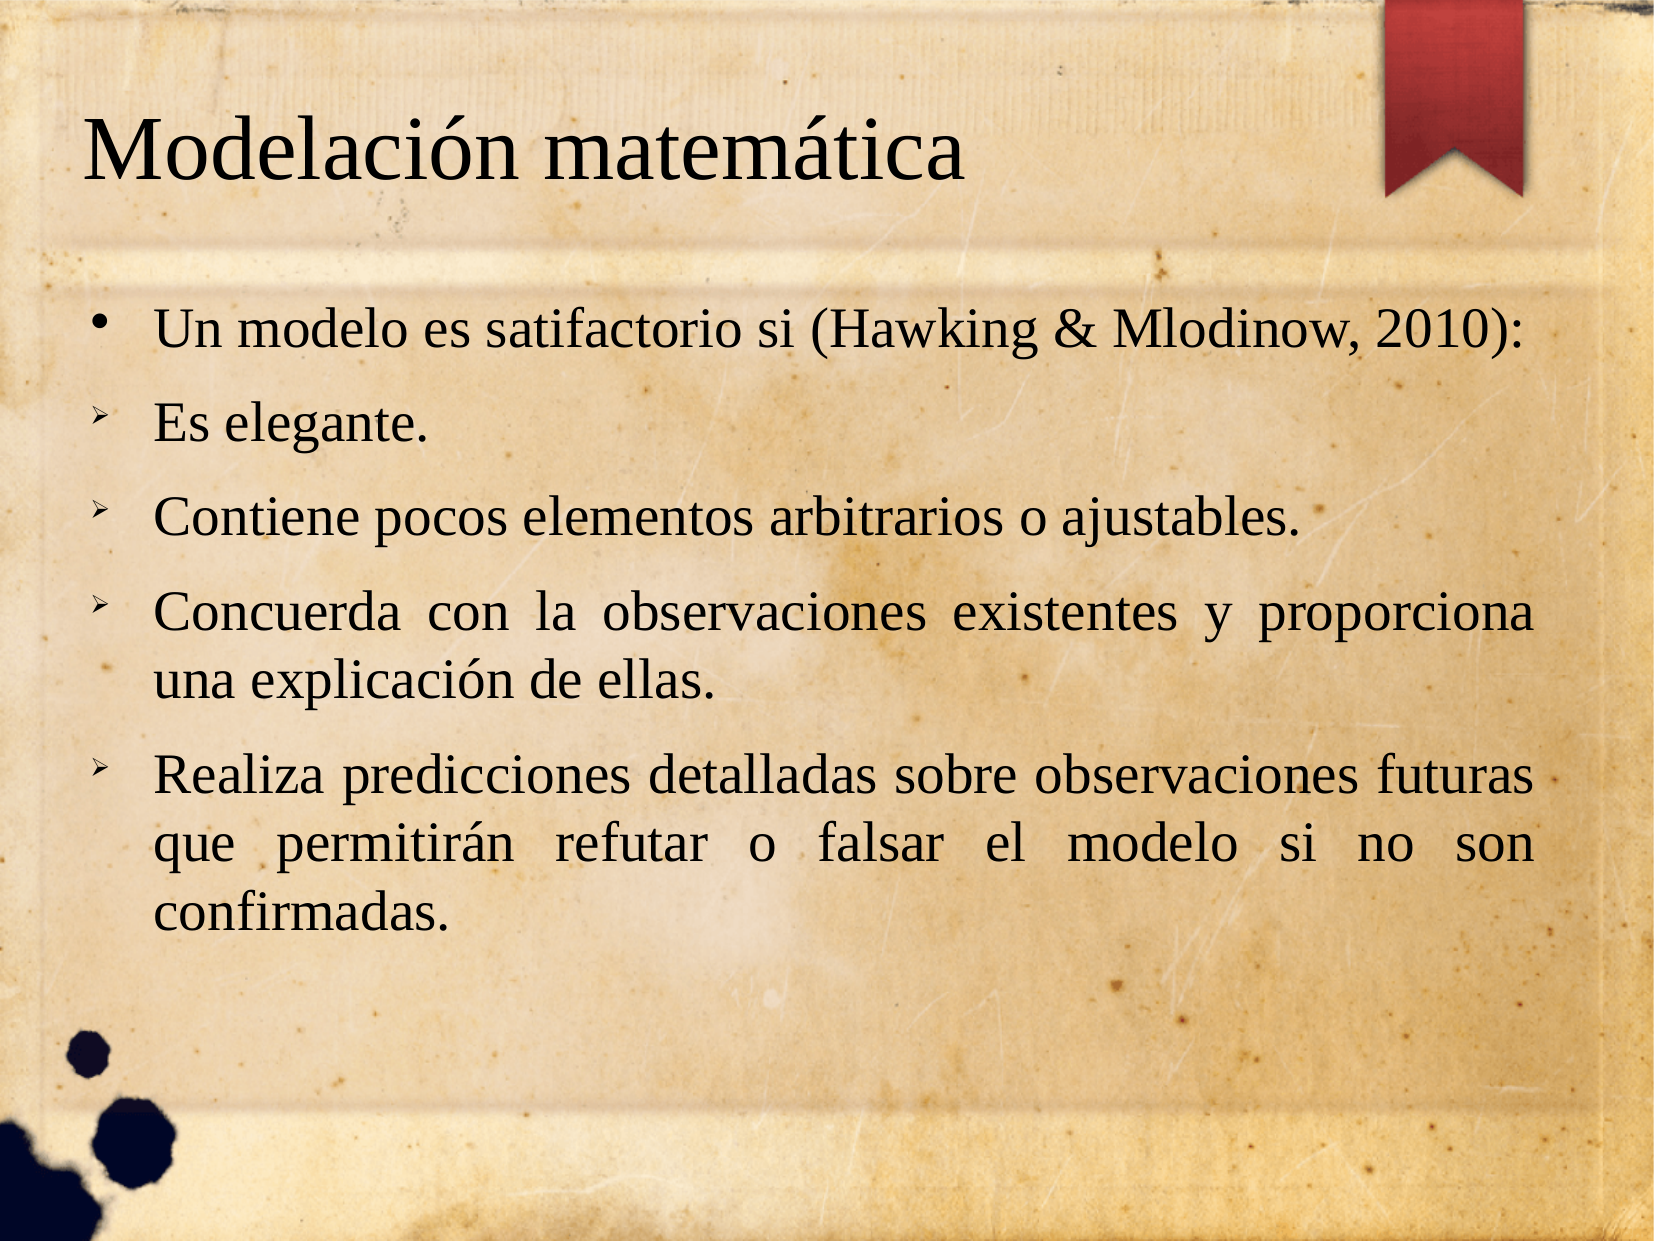

Modelación matemática
Un modelo es satifactorio si (Hawking & Mlodinow, 2010):
Es elegante.
Contiene pocos elementos arbitrarios o ajustables.
Concuerda con la observaciones existentes y proporciona una explicación de ellas.
Realiza predicciones detalladas sobre observaciones futuras que permitirán refutar o falsar el modelo si no son confirmadas.